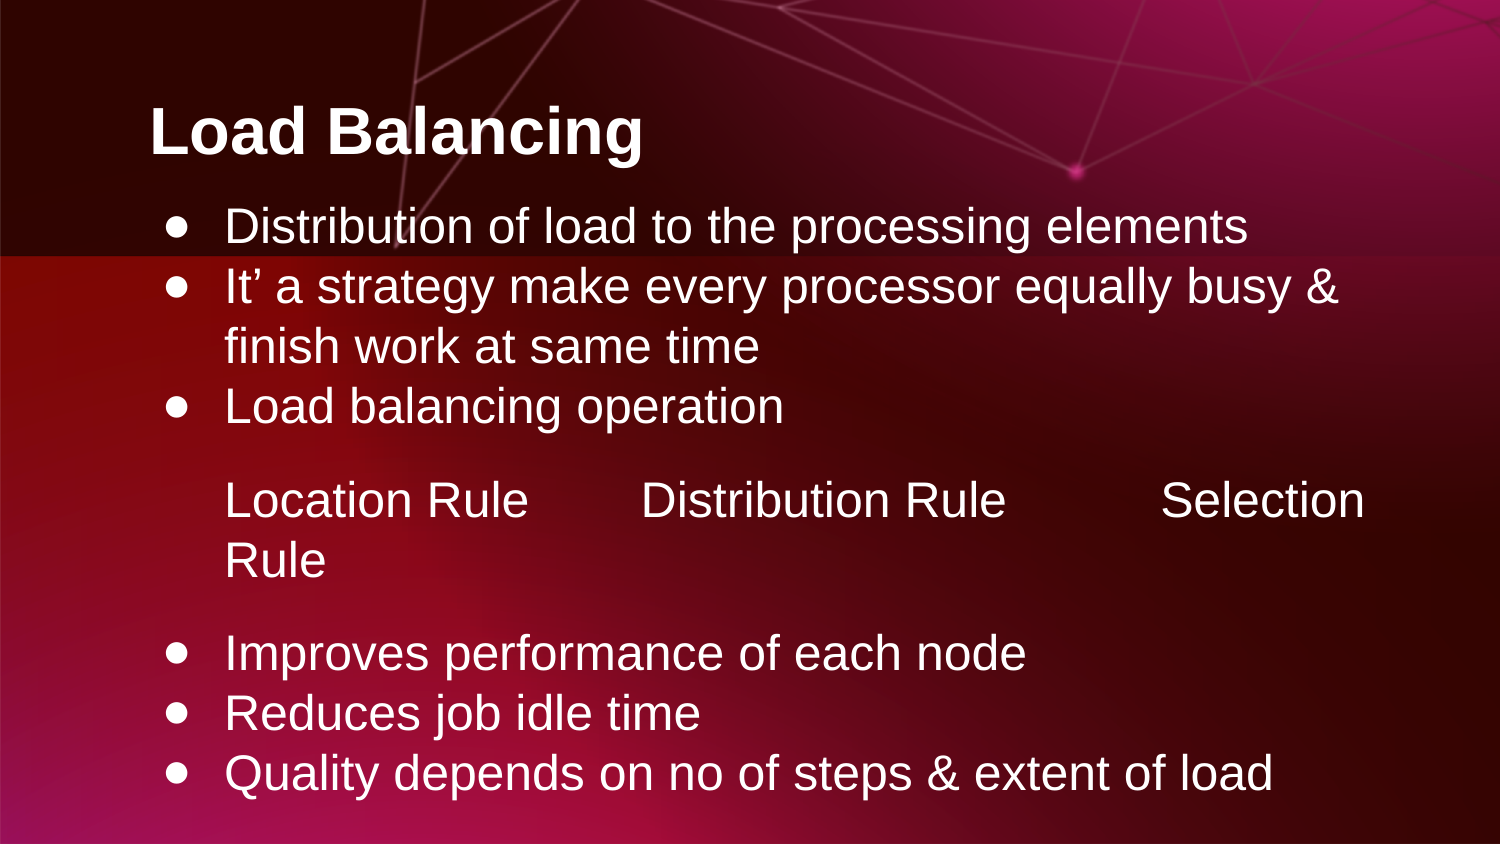

# Load Balancing
Distribution of load to the processing elements
It’ a strategy make every processor equally busy & finish work at same time
Load balancing operation
Location Rule        Distribution Rule           Selection Rule
Improves performance of each node
Reduces job idle time
Quality depends on no of steps & extent of load